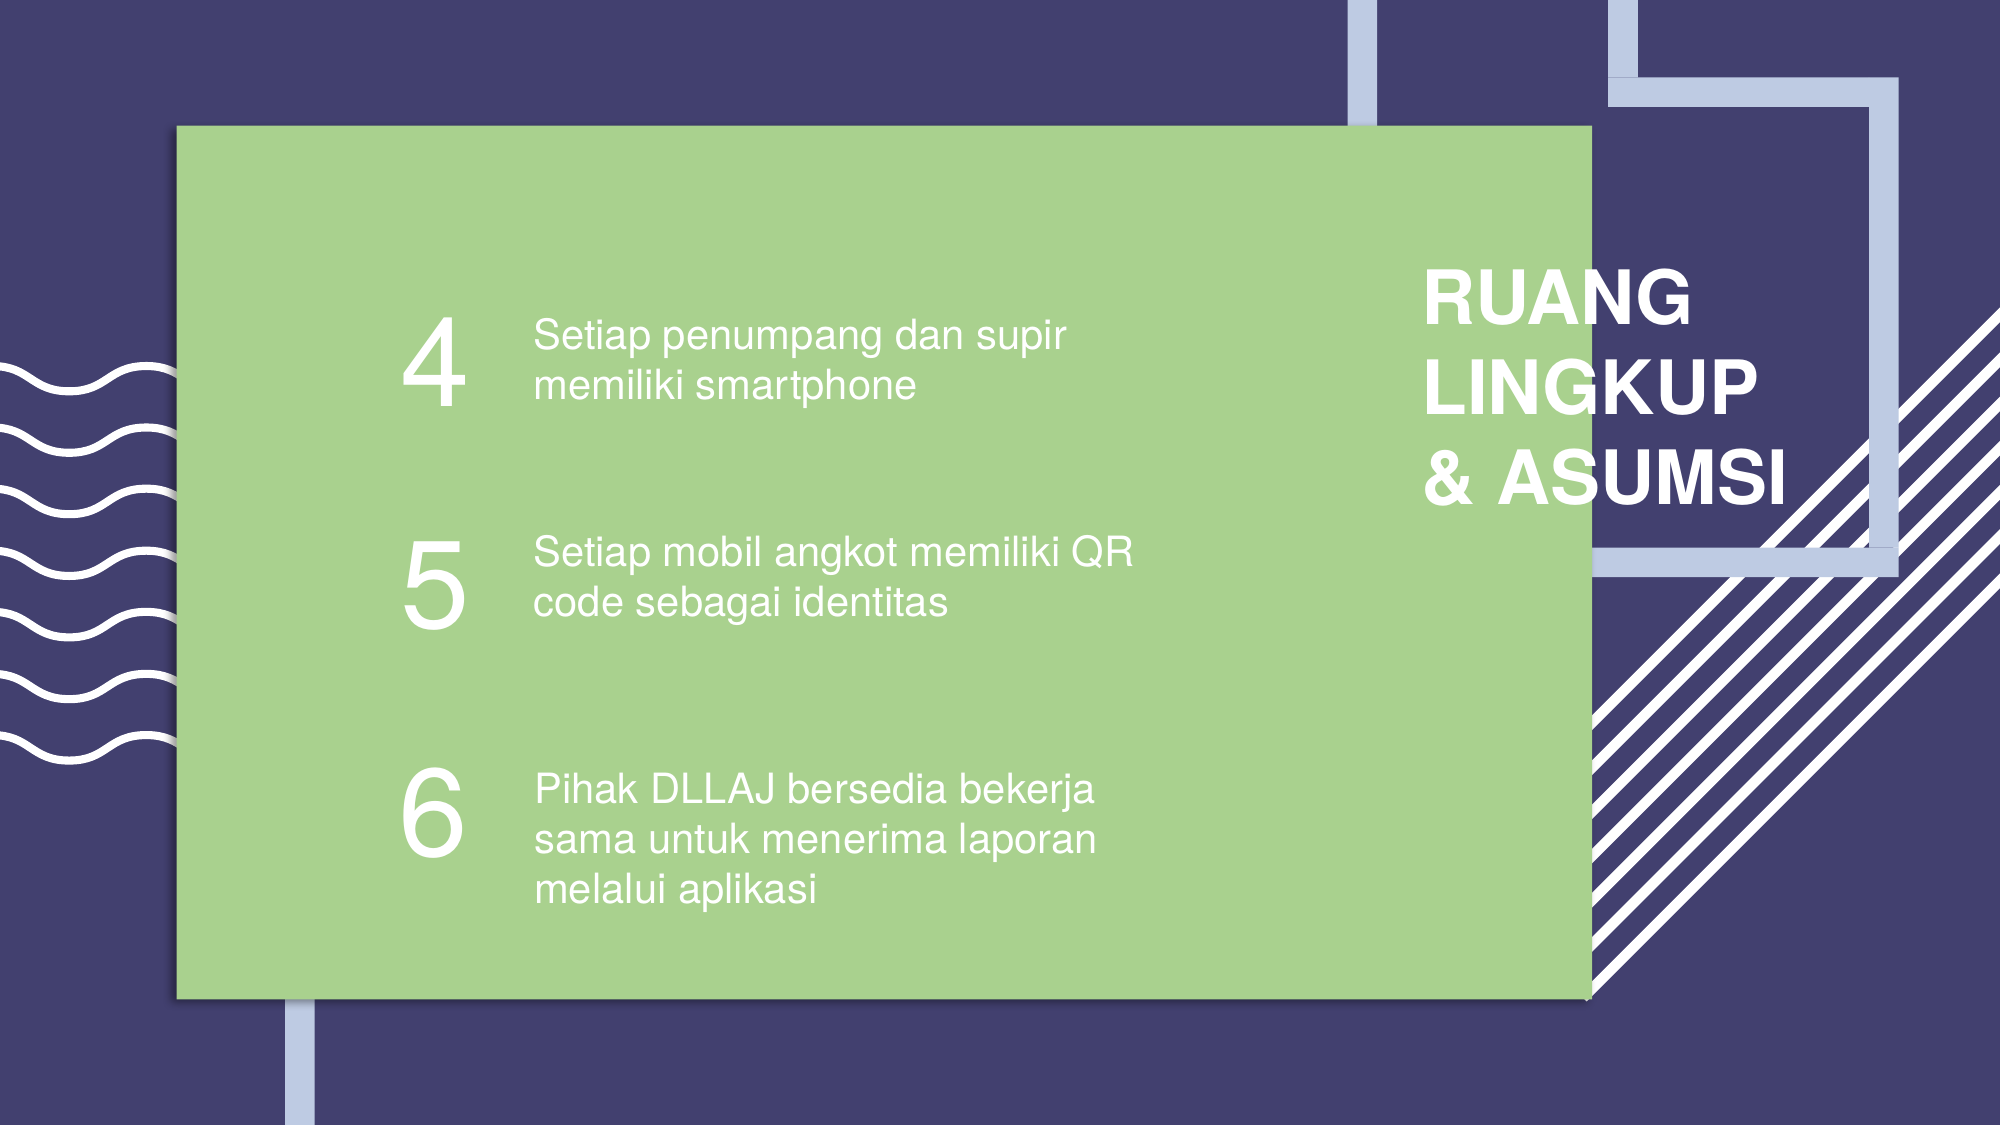

RUANG
LINGKUP
& ASUMSI
4

Setiap penumpang dan supir memiliki smartphone

5
Setiap mobil angkot memiliki QR code sebagai identitas

6
Pihak DLLAJ bersedia bekerja sama untuk menerima laporan melalui aplikasi